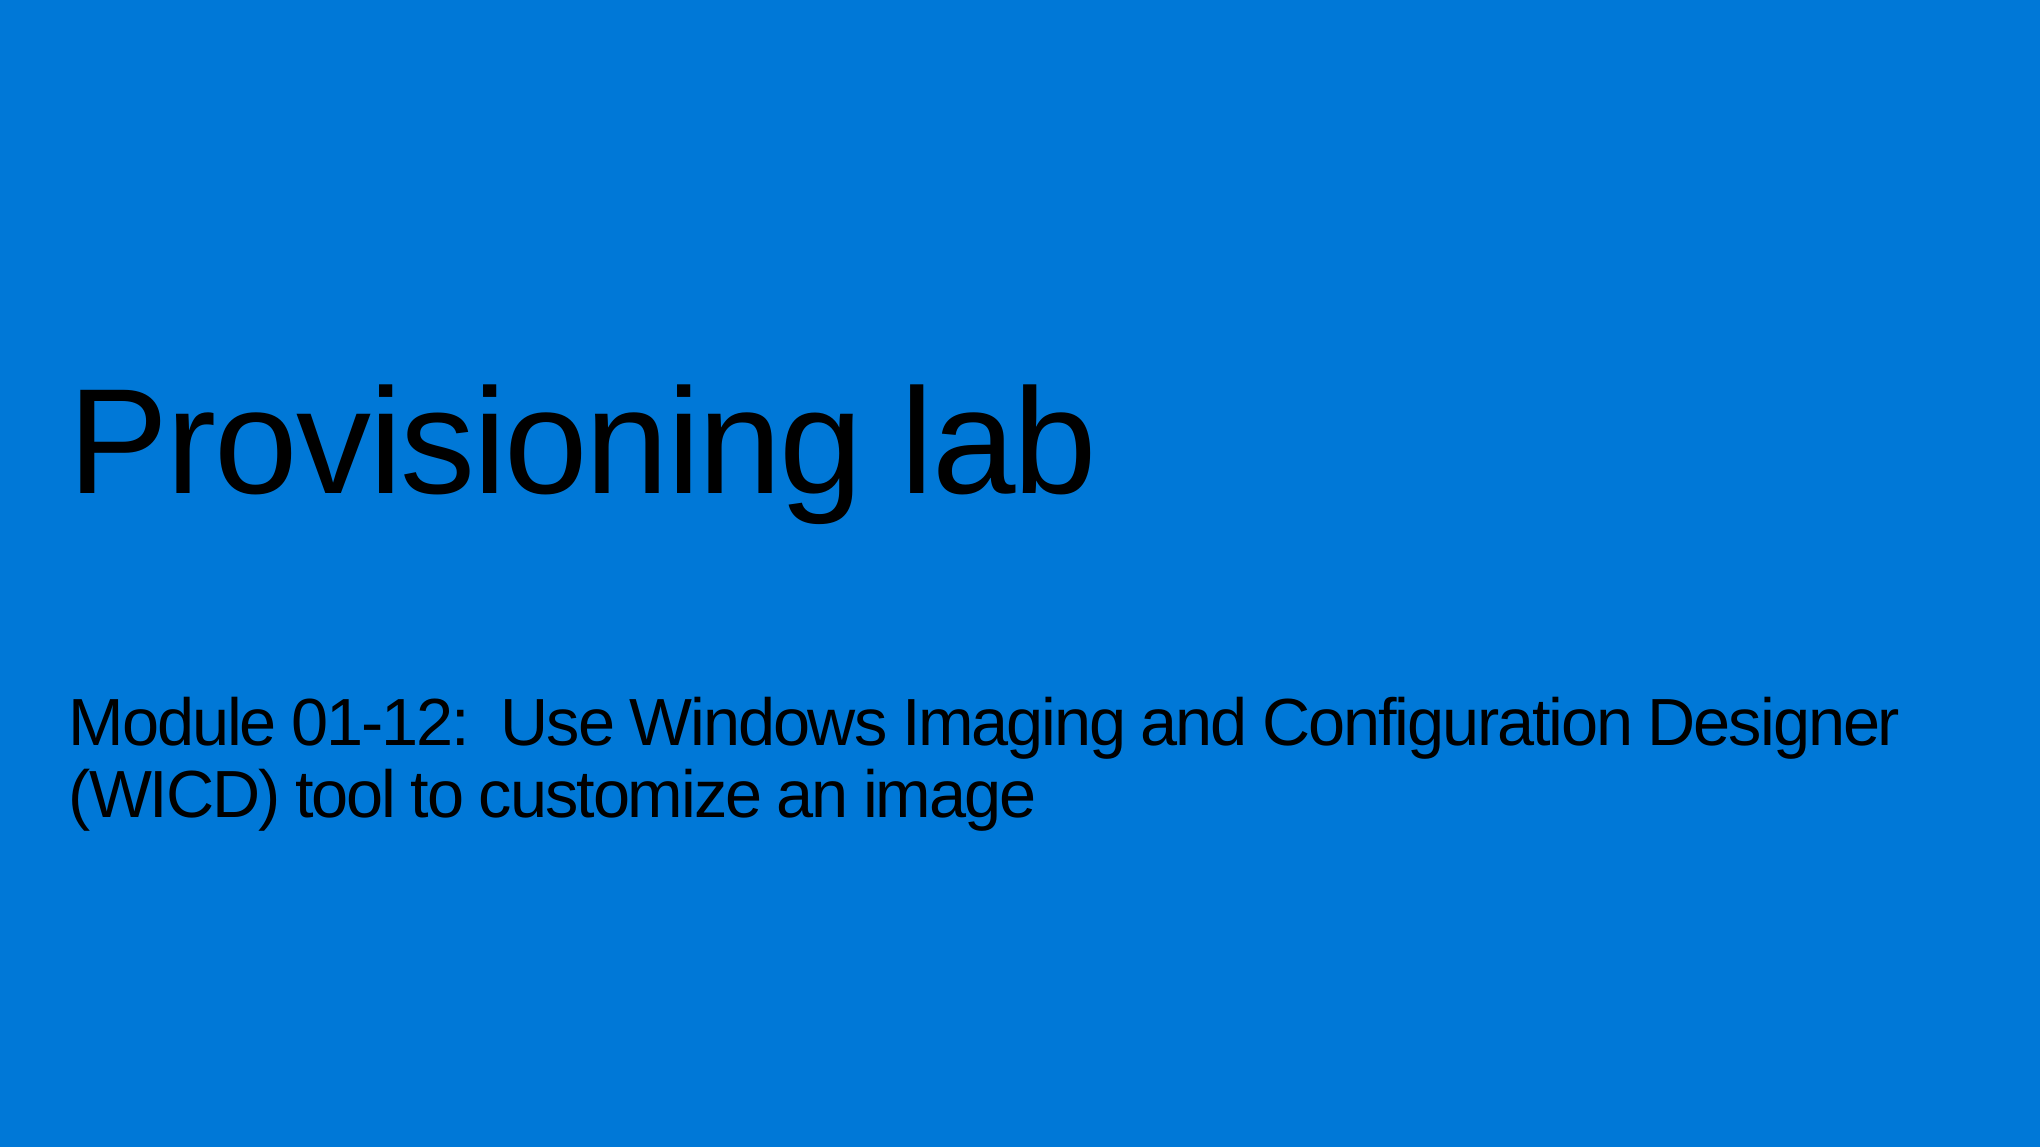

# Provisioning lab Module 01-12:  Use Windows Imaging and Configuration Designer (WICD) tool to customize an image